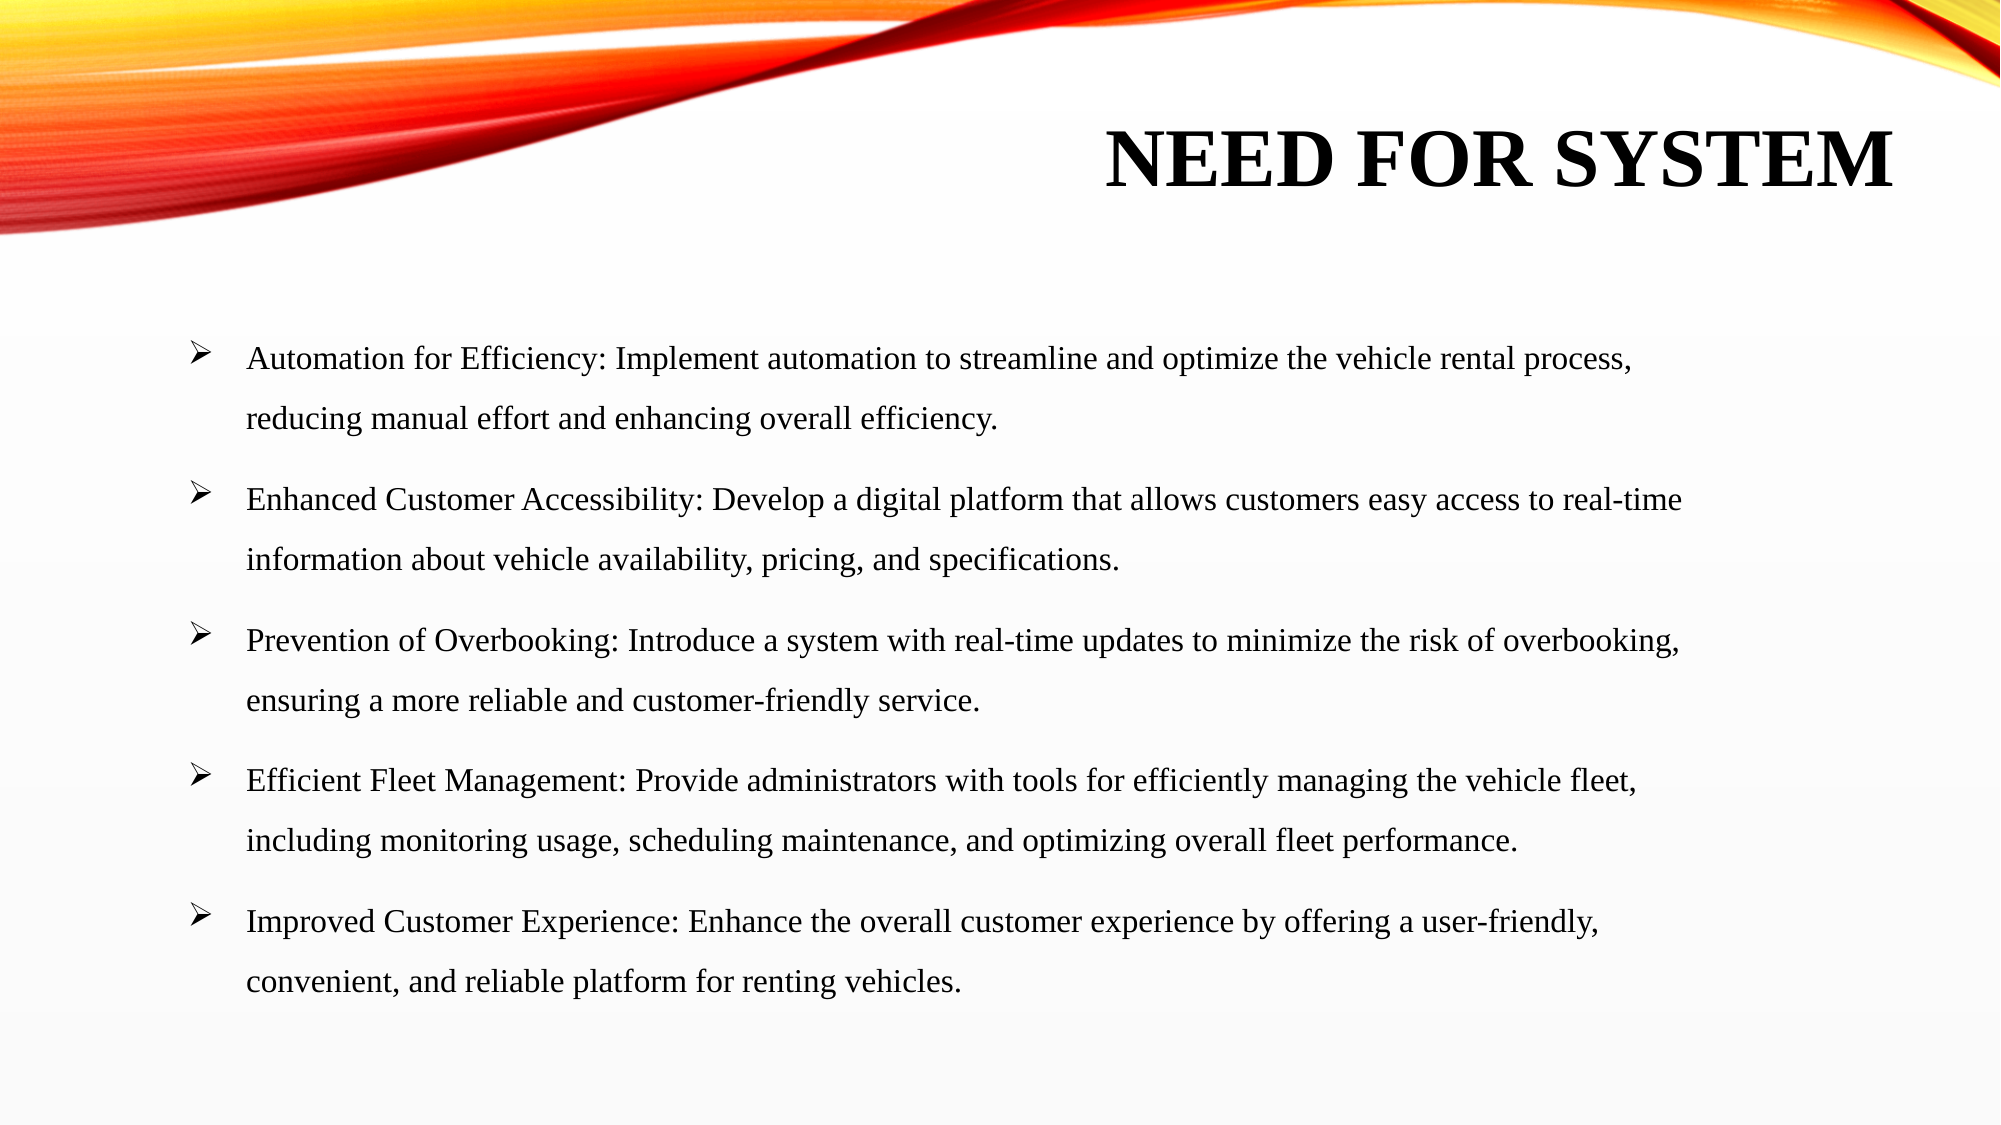

# NEED FOR SYSTEM
Automation for Efficiency: Implement automation to streamline and optimize the vehicle rental process, reducing manual effort and enhancing overall efficiency.
Enhanced Customer Accessibility: Develop a digital platform that allows customers easy access to real-time information about vehicle availability, pricing, and specifications.
Prevention of Overbooking: Introduce a system with real-time updates to minimize the risk of overbooking, ensuring a more reliable and customer-friendly service.
Efficient Fleet Management: Provide administrators with tools for efficiently managing the vehicle fleet, including monitoring usage, scheduling maintenance, and optimizing overall fleet performance.
Improved Customer Experience: Enhance the overall customer experience by offering a user-friendly, convenient, and reliable platform for renting vehicles.